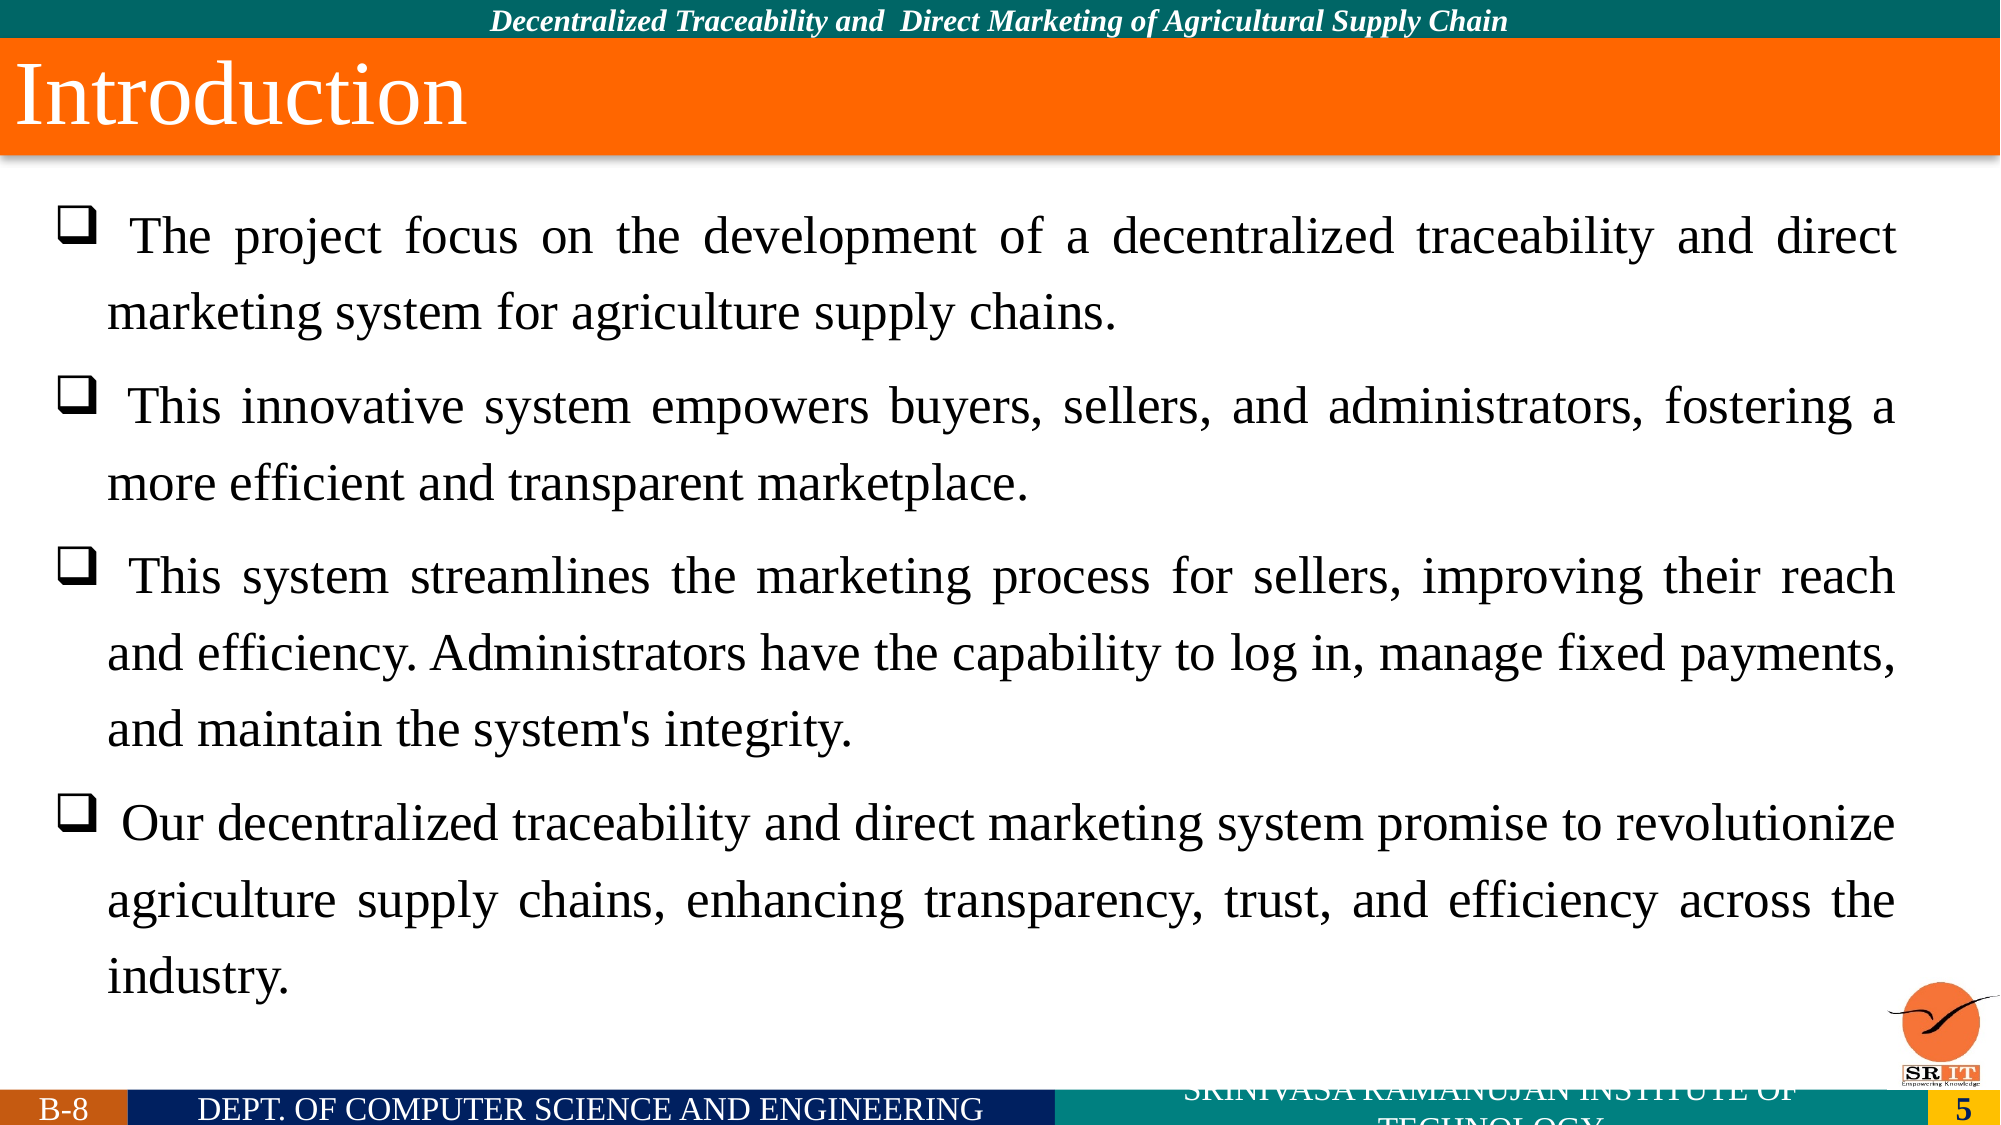

# Introduction
 The project focus on the development of a decentralized traceability and direct marketing system for agriculture supply chains.
 This innovative system empowers buyers, sellers, and administrators, fostering a more efficient and transparent marketplace.
 This system streamlines the marketing process for sellers, improving their reach and efficiency. Administrators have the capability to log in, manage fixed payments, and maintain the system's integrity.
 Our decentralized traceability and direct marketing system promise to revolutionize agriculture supply chains, enhancing transparency, trust, and efficiency across the industry.